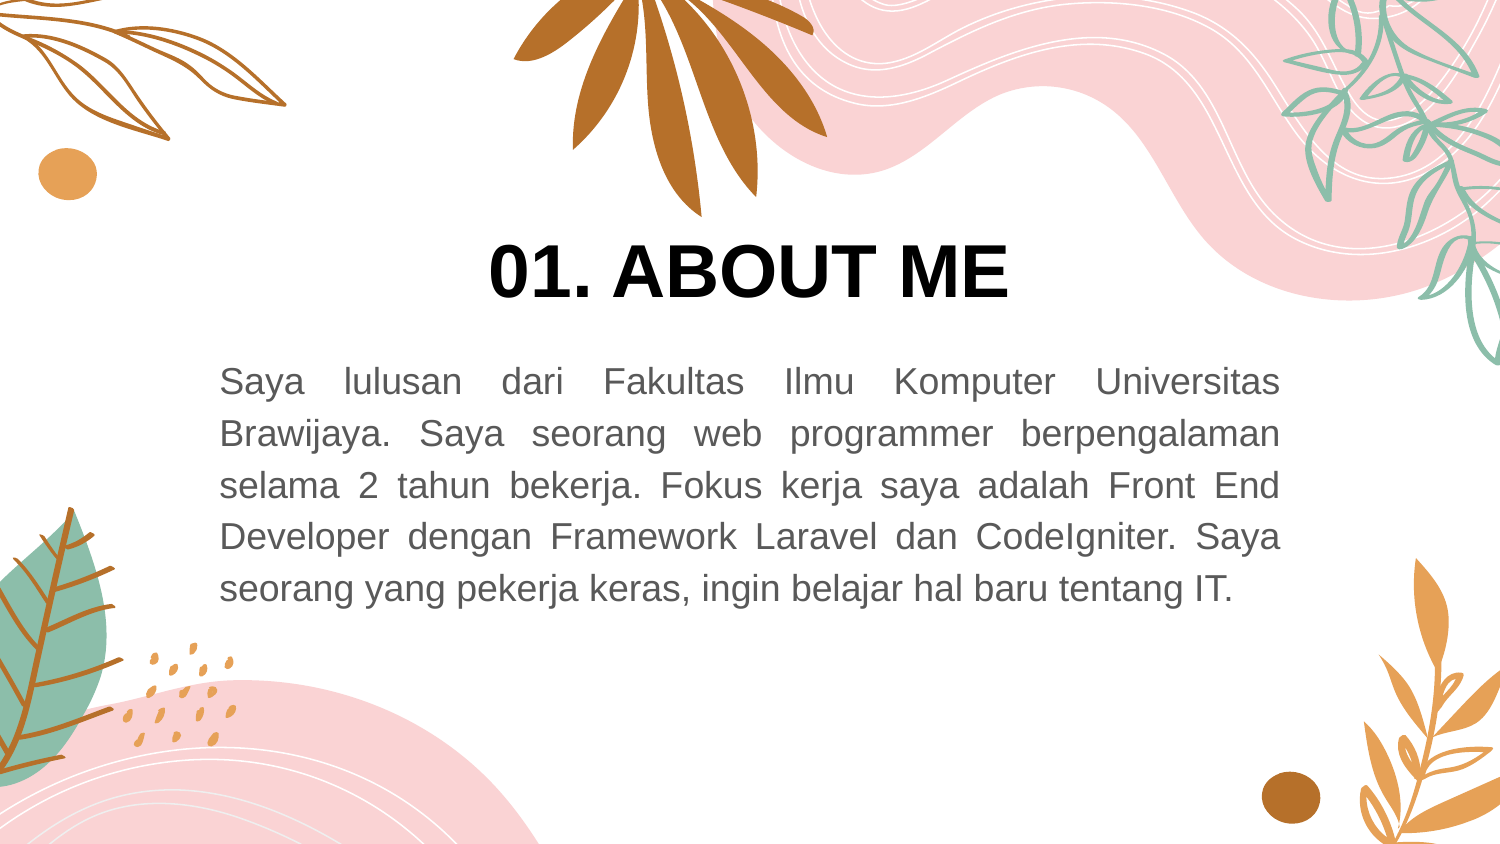

# 01. ABOUT ME
Saya lulusan dari Fakultas Ilmu Komputer Universitas Brawijaya. Saya seorang web programmer berpengalaman selama 2 tahun bekerja. Fokus kerja saya adalah Front End Developer dengan Framework Laravel dan CodeIgniter. Saya seorang yang pekerja keras, ingin belajar hal baru tentang IT.